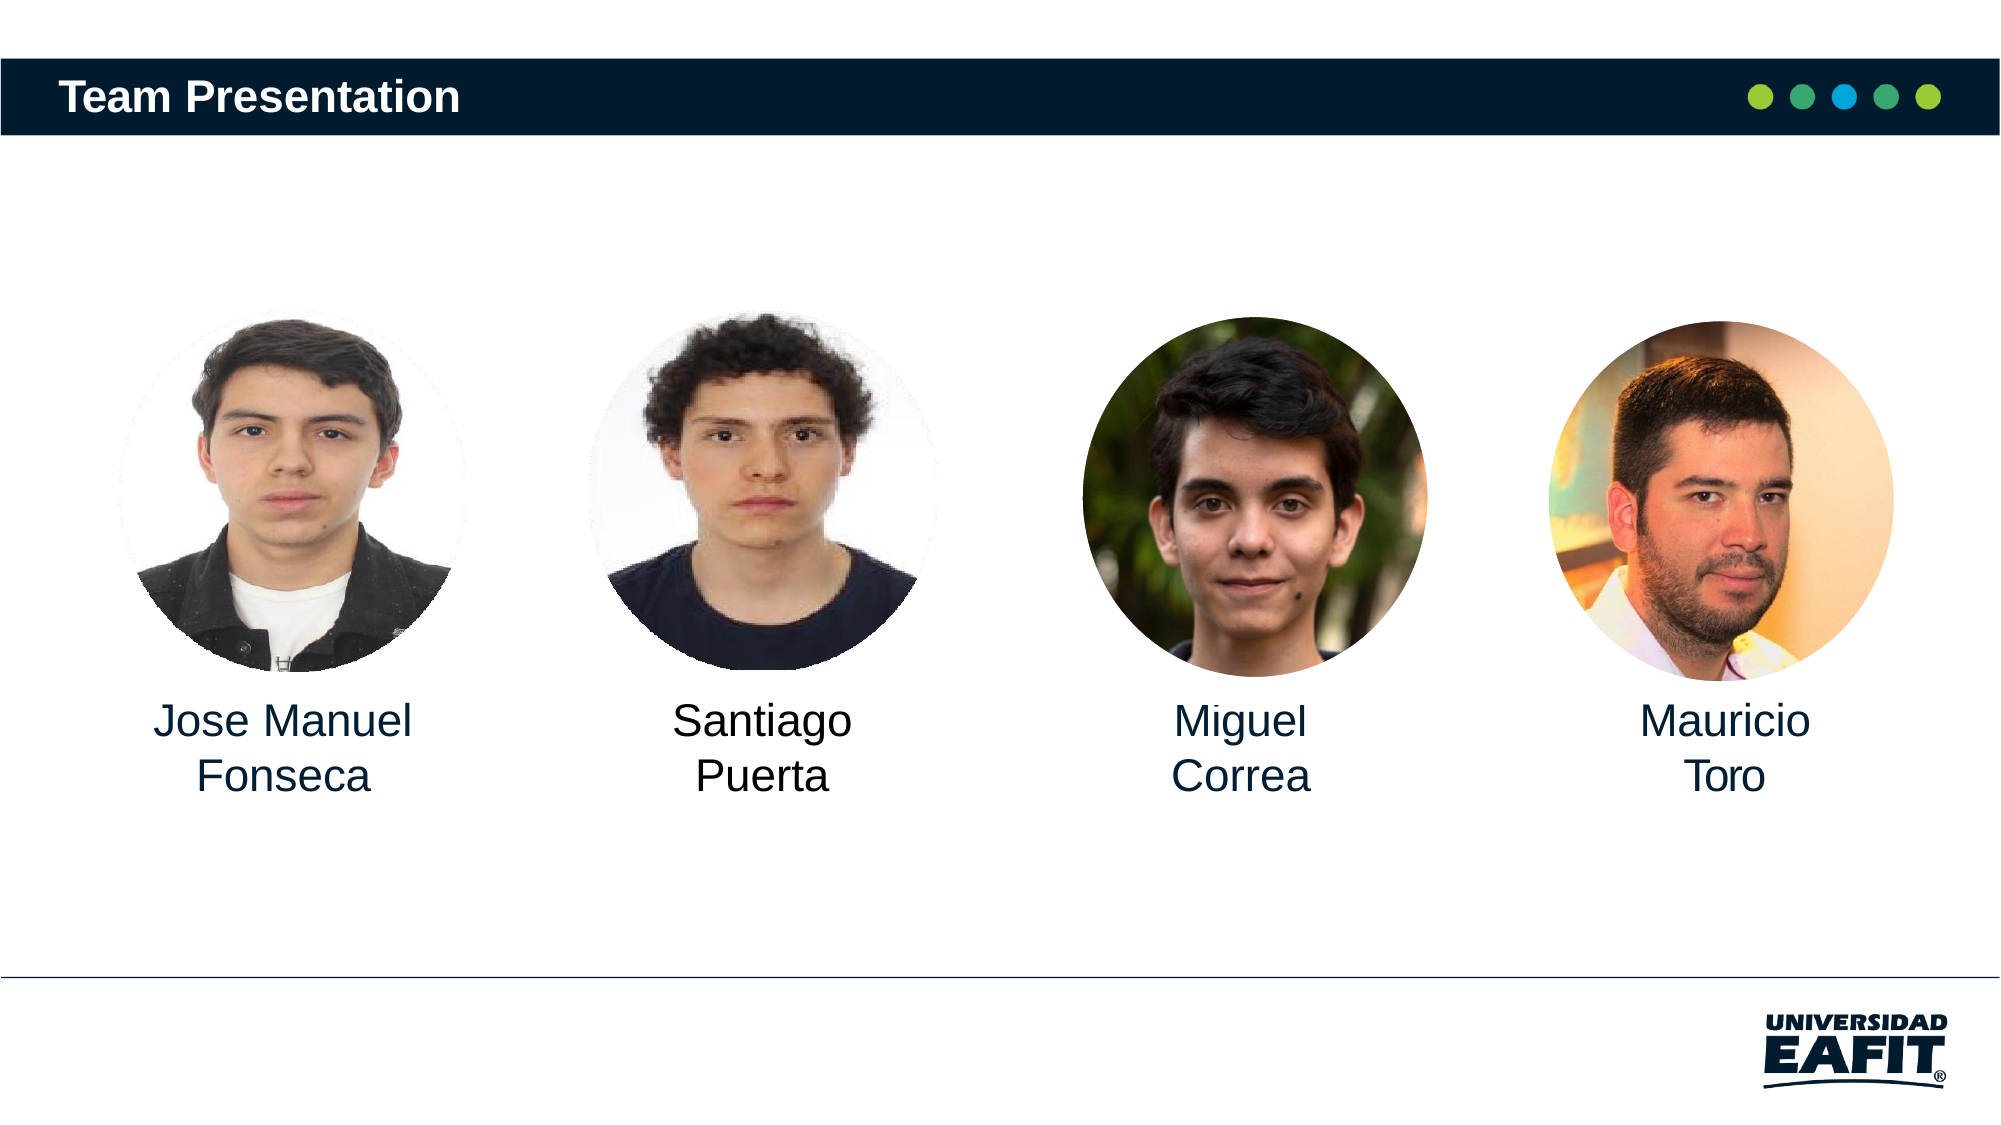

# Team Presentation

Jose Manuel
Fonseca
Santiago
Puerta
Miguel
Correa
Mauricio
Toro